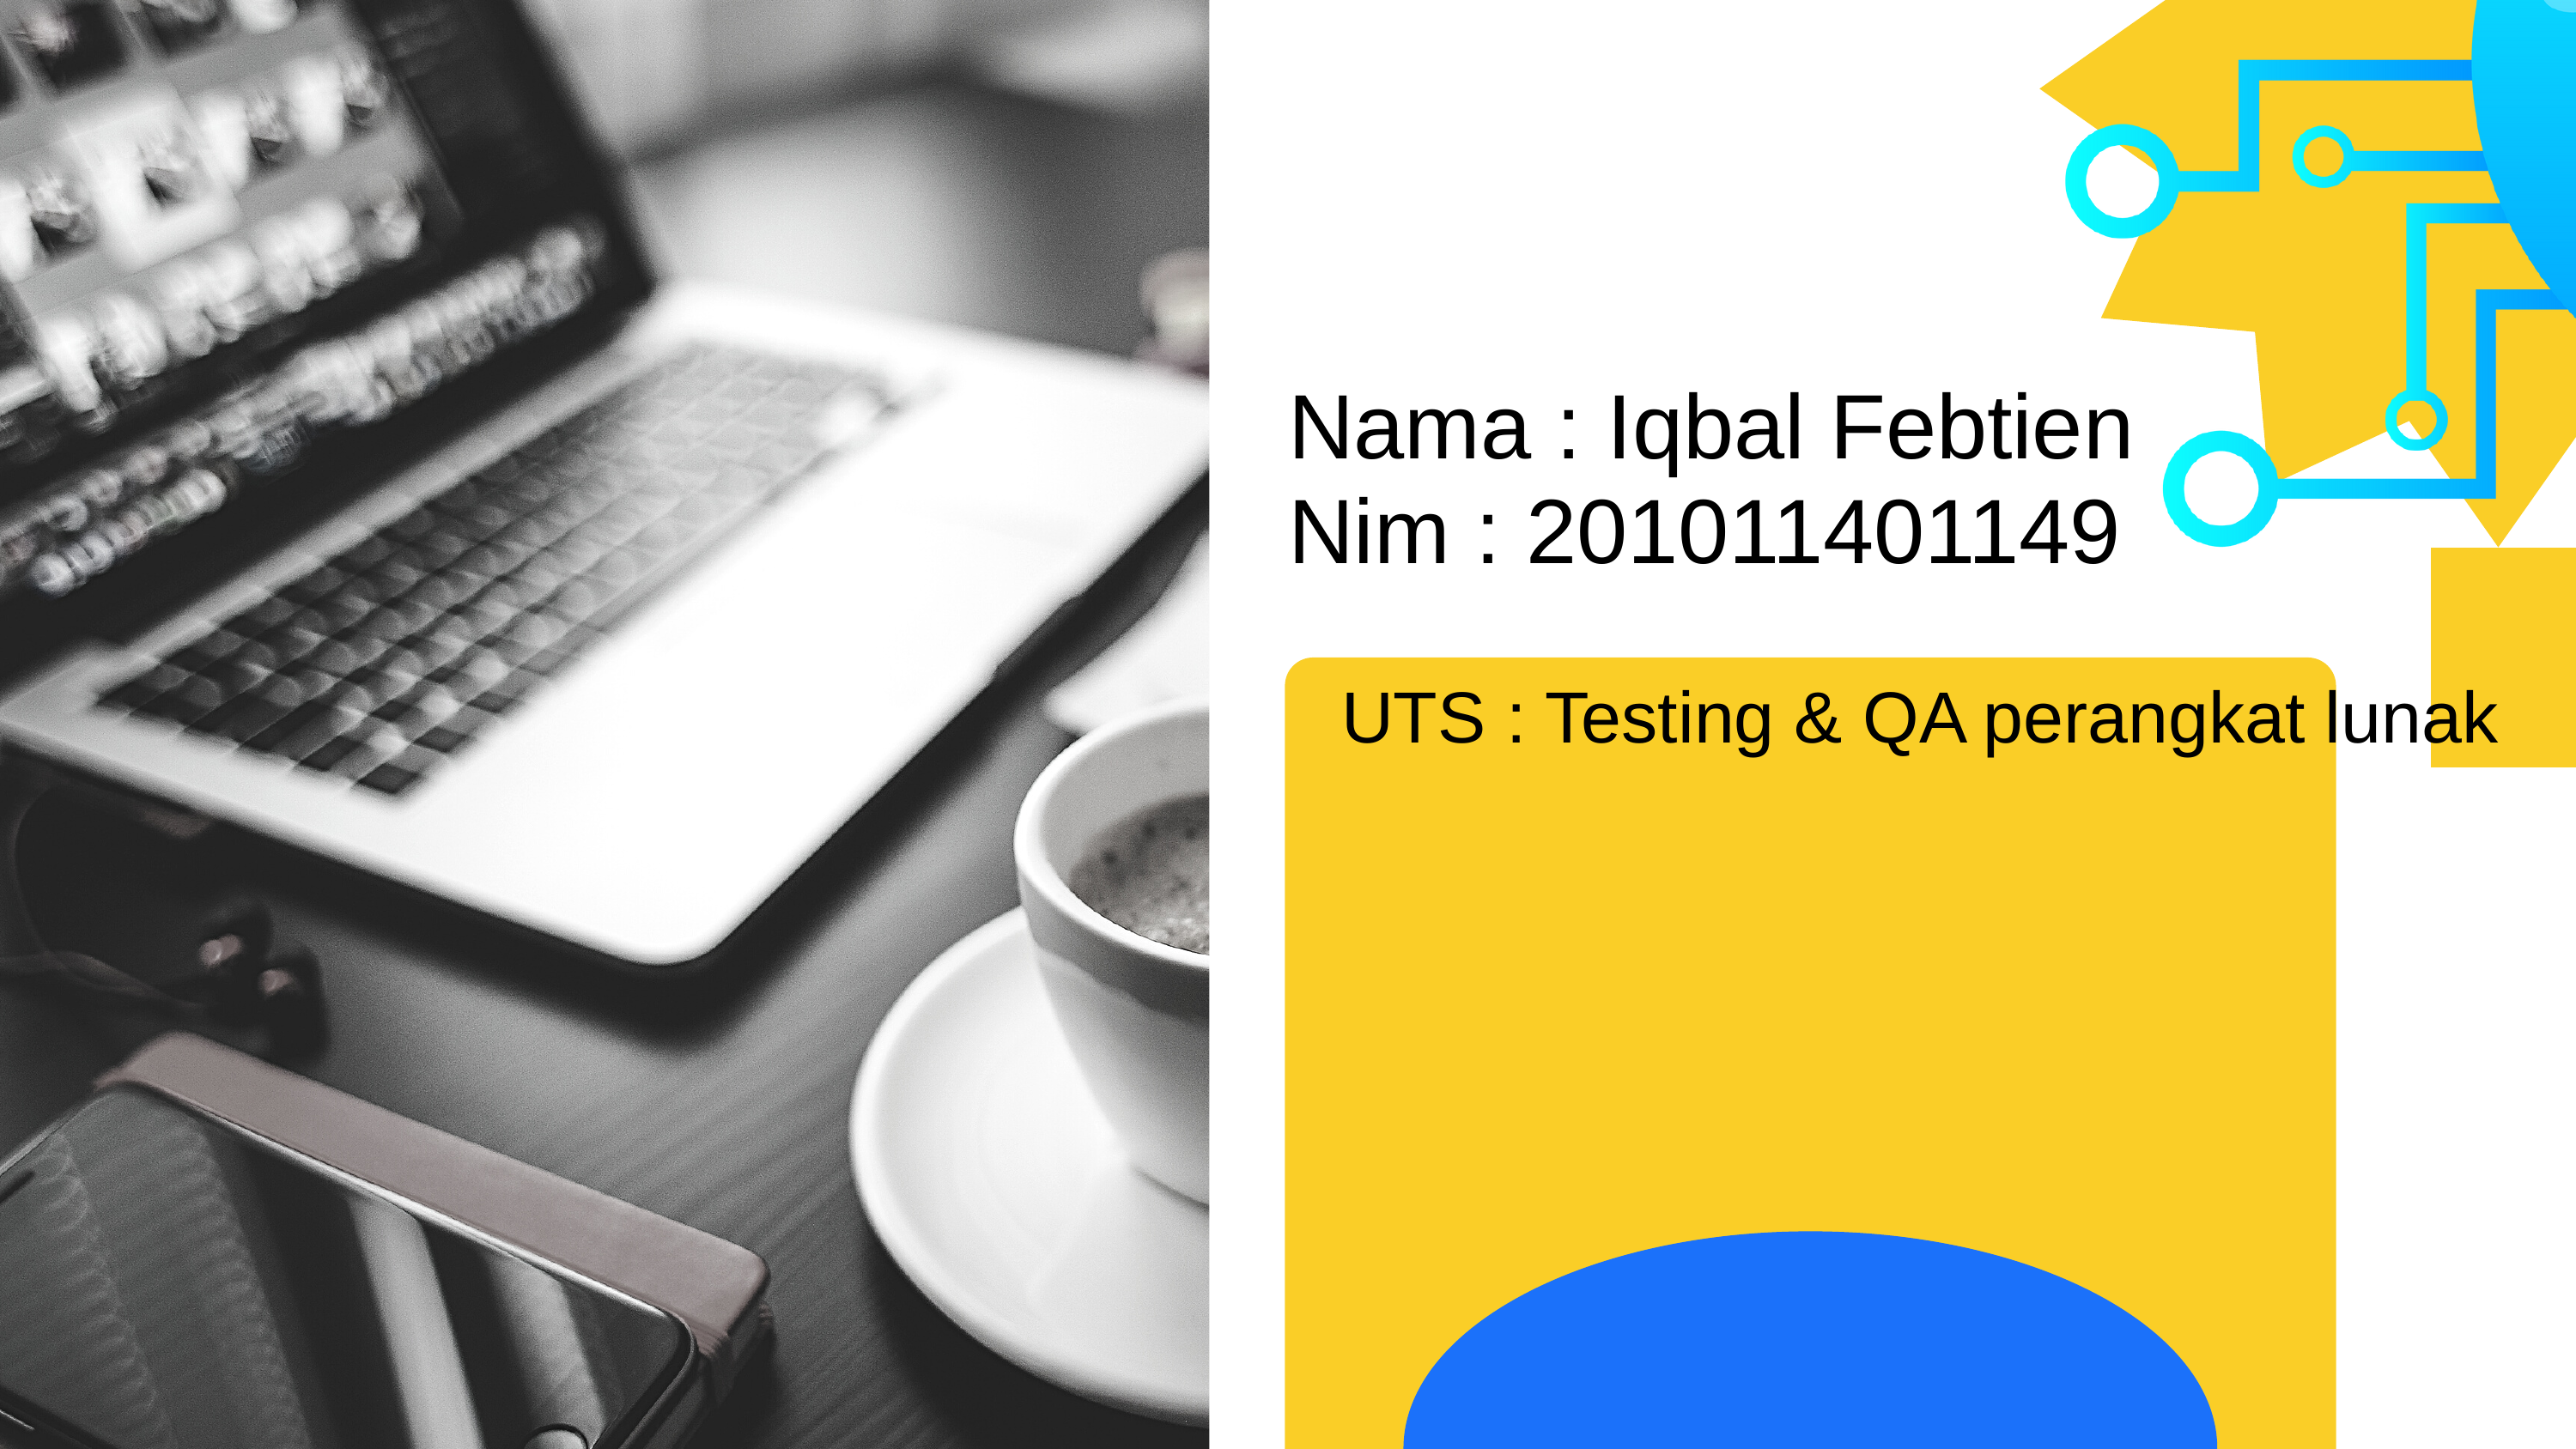

Nama : Iqbal Febtien
Nim : 201011401149

UTS : Testing & QA perangkat lunak